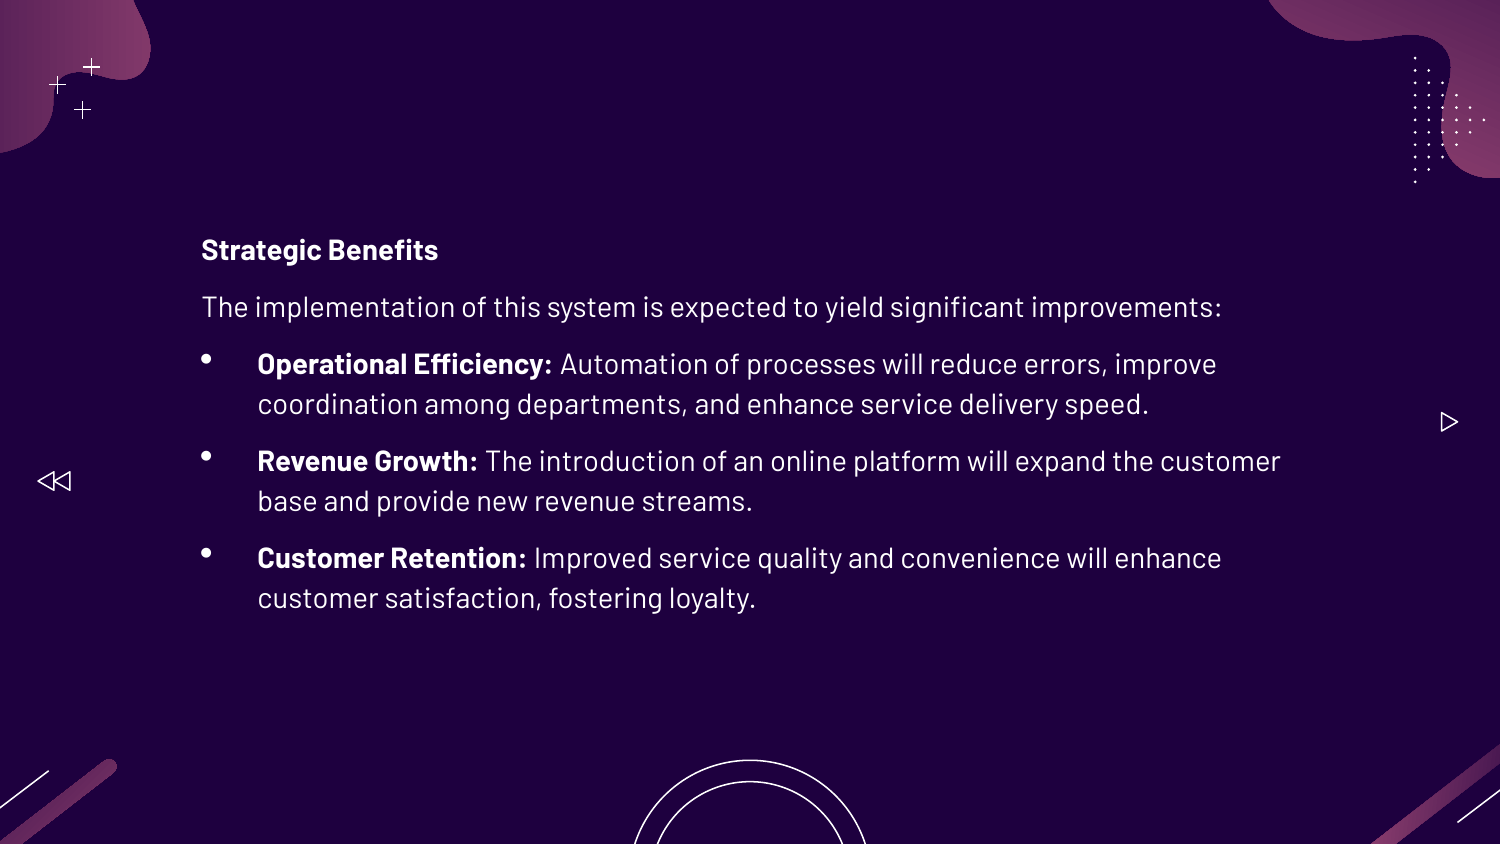

Strategic Benefits
The implementation of this system is expected to yield significant improvements:
Operational Efficiency: Automation of processes will reduce errors, improve coordination among departments, and enhance service delivery speed.
Revenue Growth: The introduction of an online platform will expand the customer base and provide new revenue streams.
Customer Retention: Improved service quality and convenience will enhance customer satisfaction, fostering loyalty.